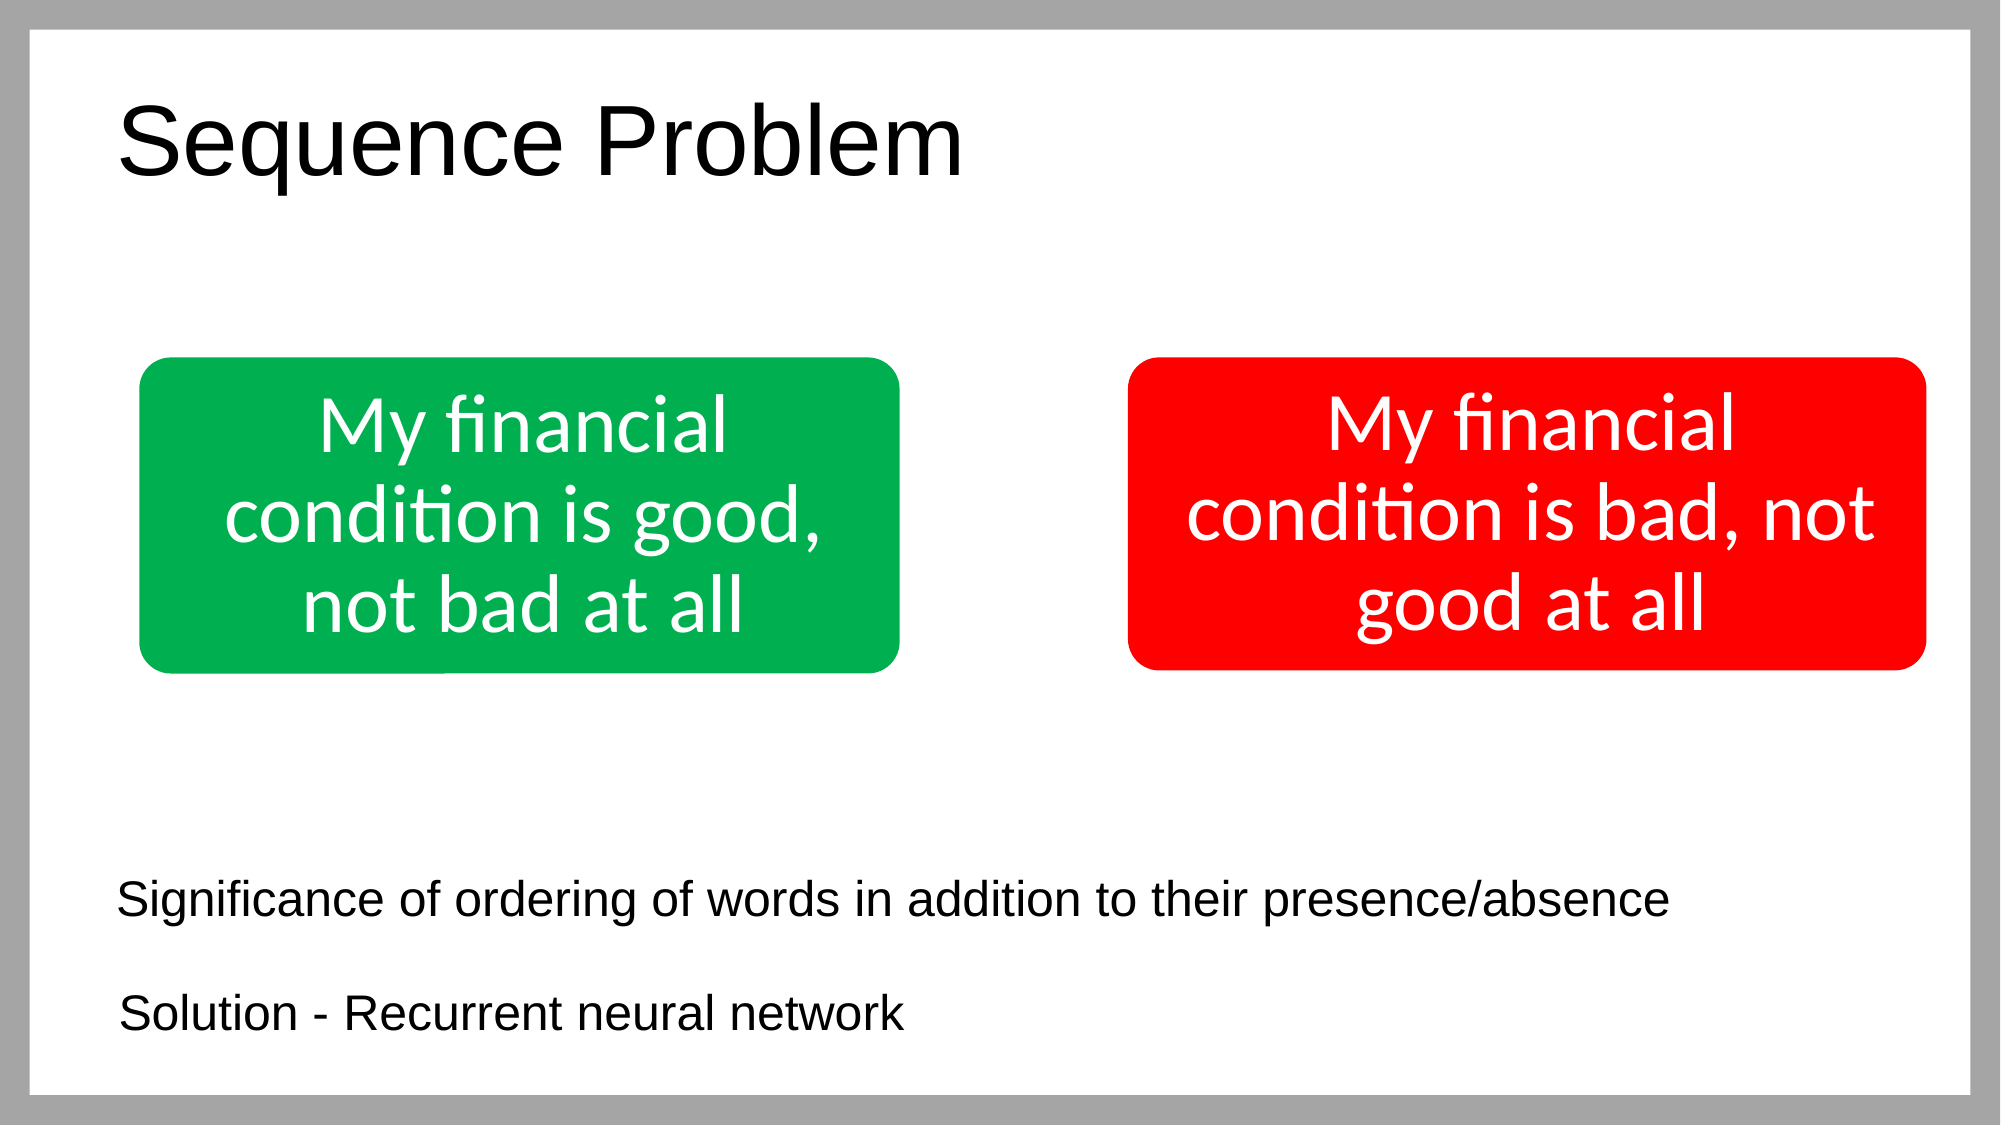

Sequence Problem
My financial condition is good, not bad at all
My financial condition is bad, not good at all
Significance of ordering of words in addition to their presence/absence
Solution - Recurrent neural network